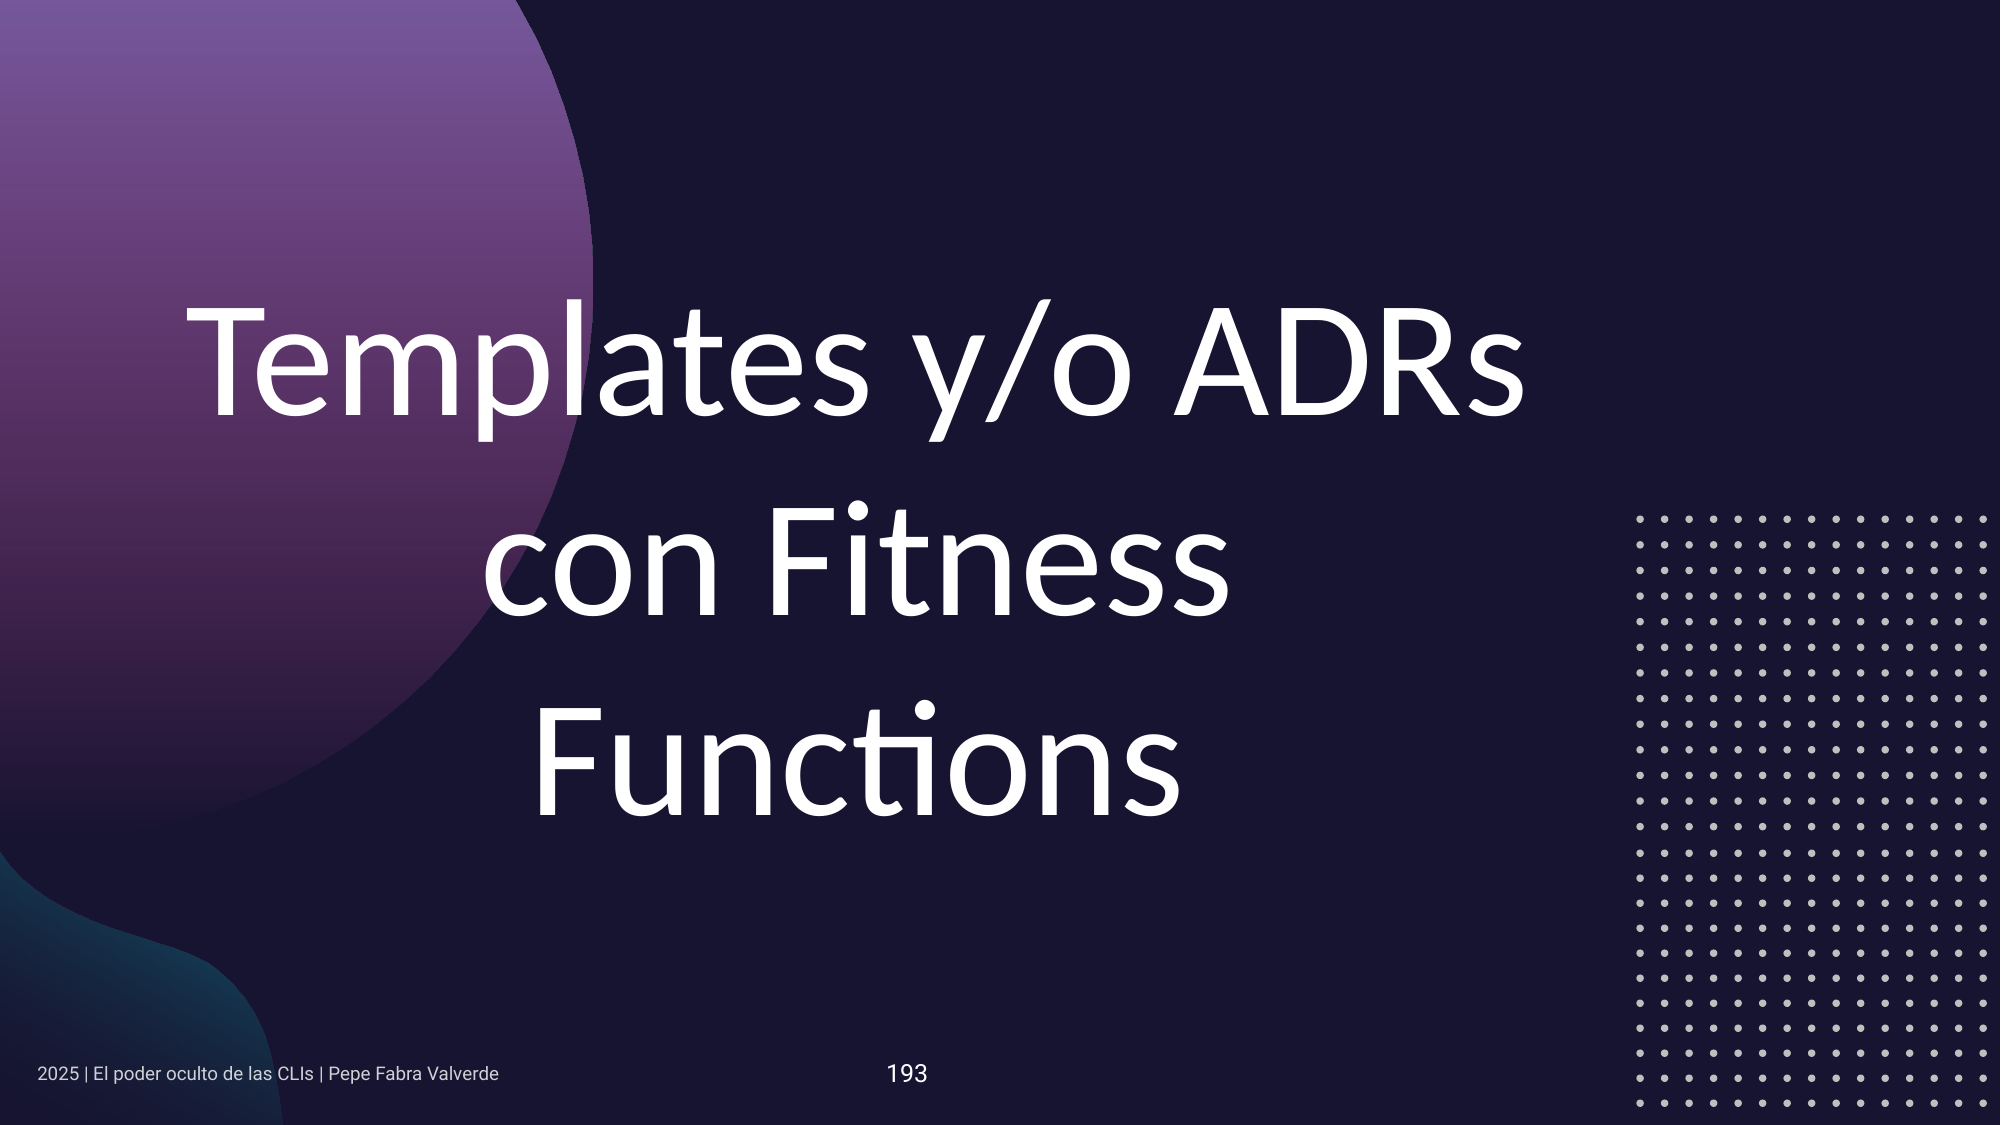

Templates y/o ADRs con Fitness Functions
2025 | El poder oculto de las CLIs | Pepe Fabra Valverde